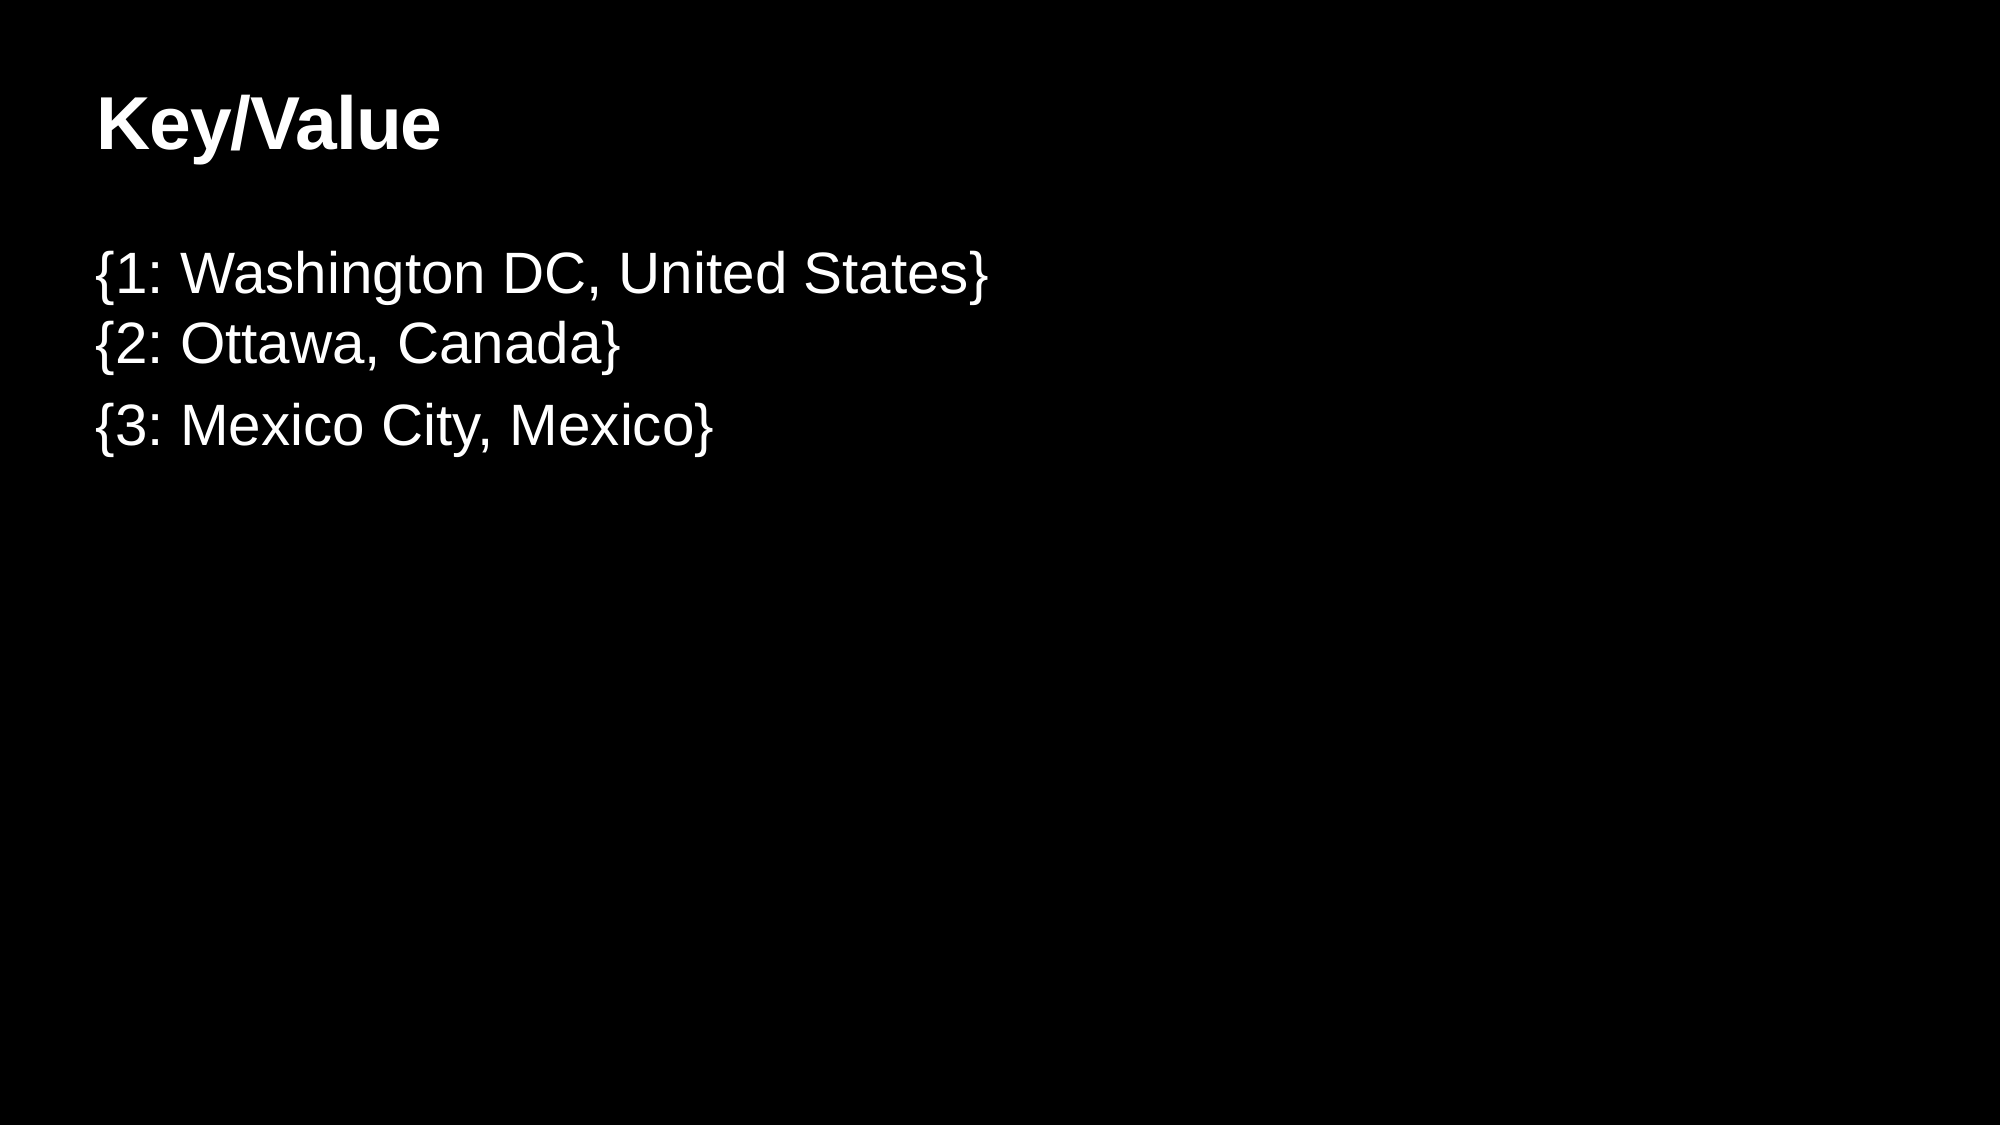

# Key/Value
{1: Washington DC, United States}
{2: Ottawa, Canada}
{3: Mexico City, Mexico}